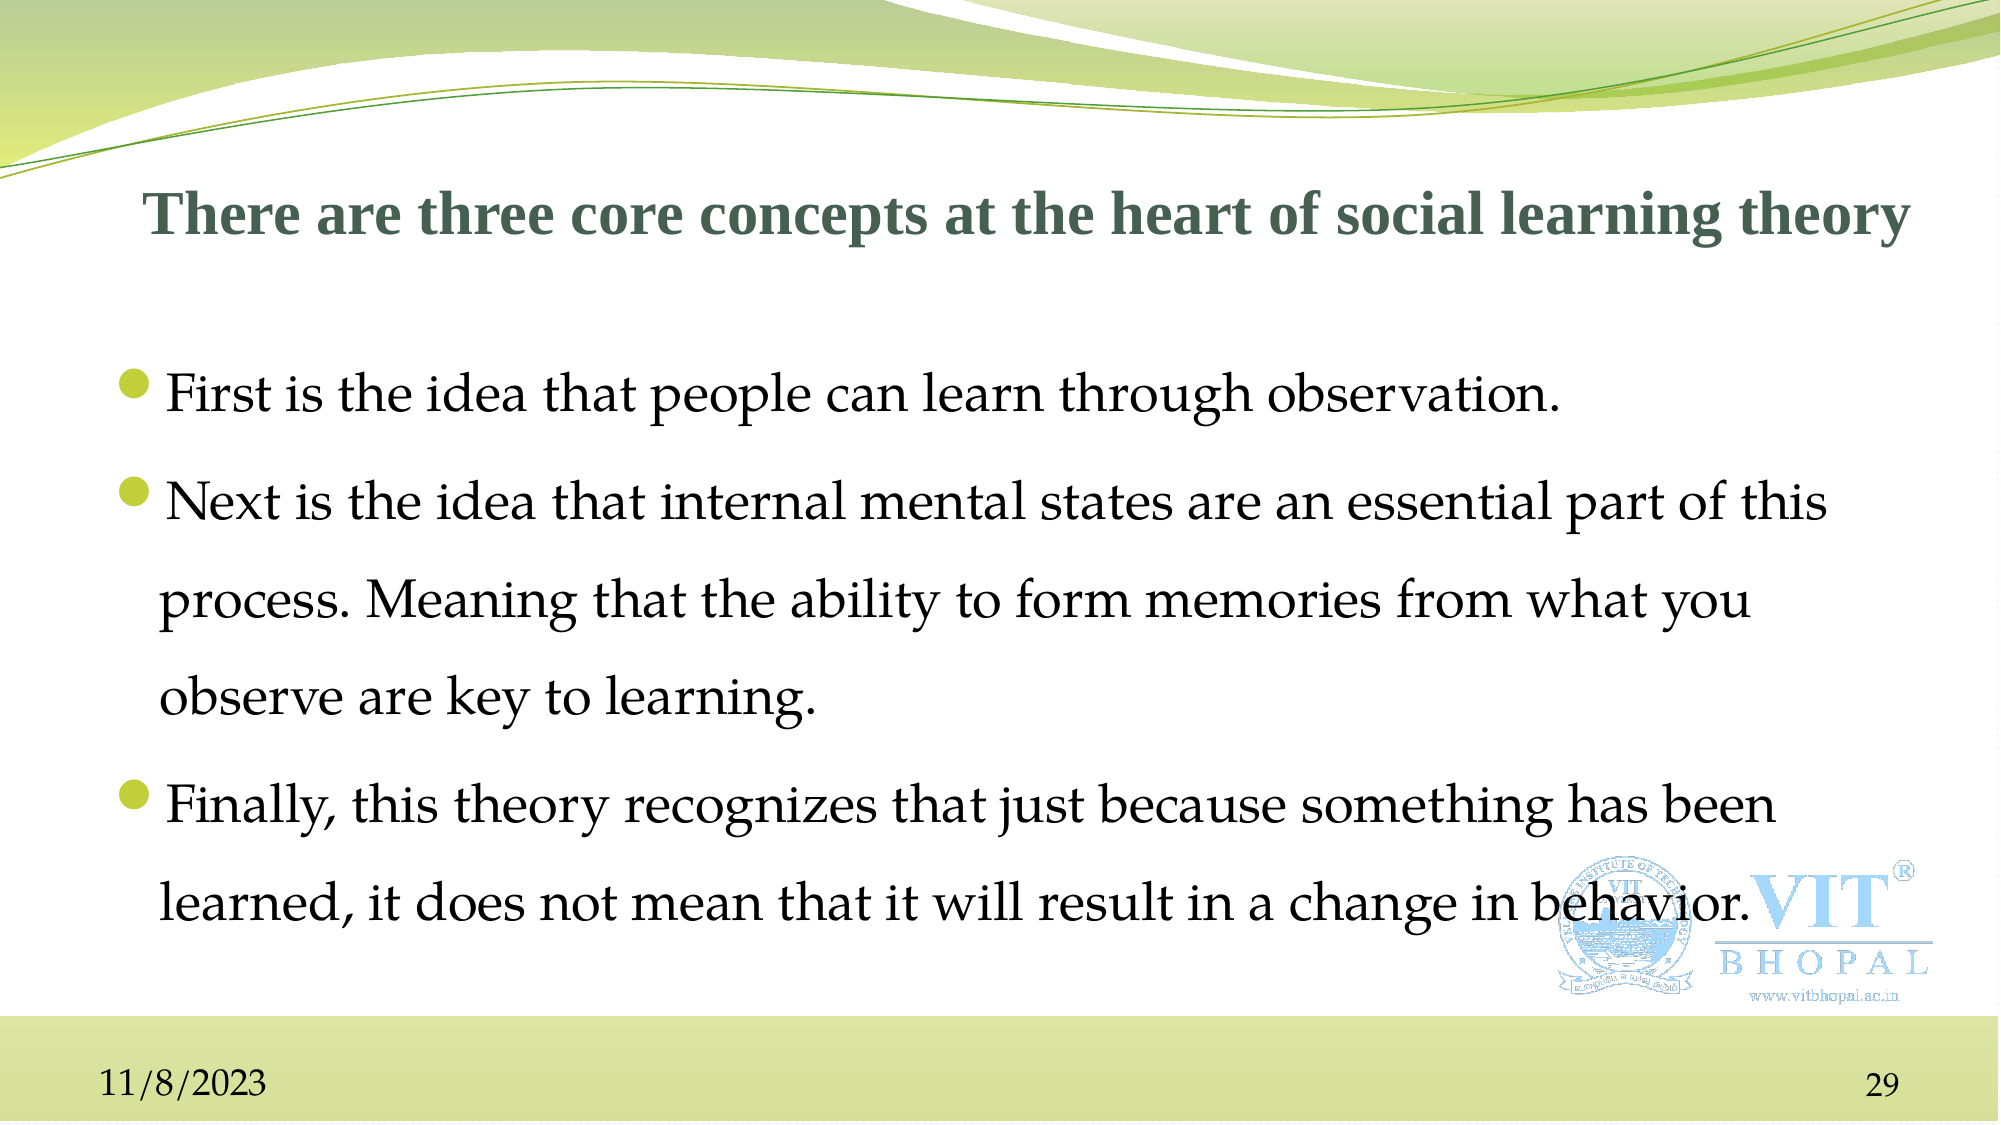

# There are three core concepts at the heart of social learning theory
First is the idea that people can learn through observation.
Next is the idea that internal mental states are an essential part of this process. Meaning that the ability to form memories from what you observe are key to learning.
Finally, this theory recognizes that just because something has been learned, it does not mean that it will result in a change in behavior.
11/8/2023
29